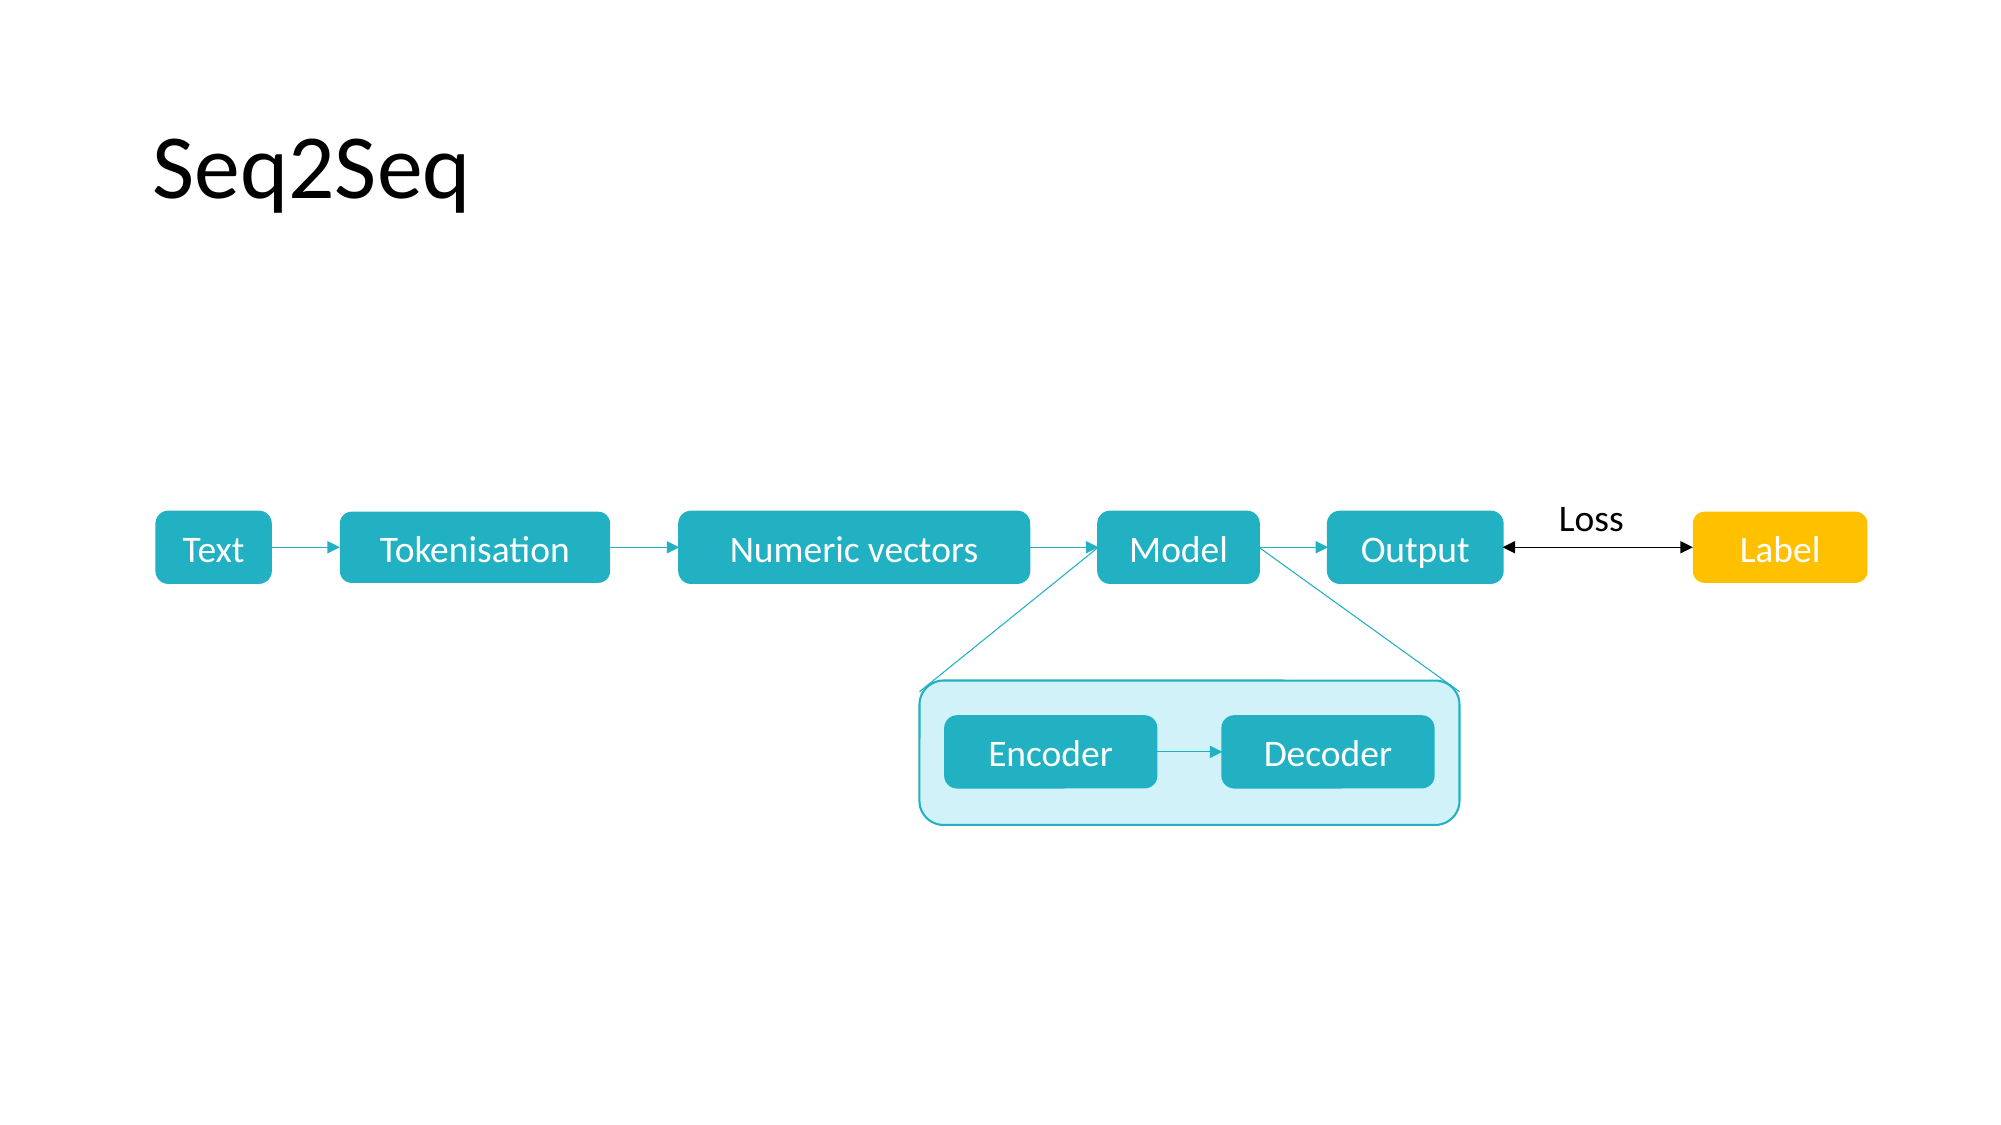

# Seq2Seq
Loss
Text
Tokenisation
Numeric vectors
Model
Output
Label

Encoder
Decoder